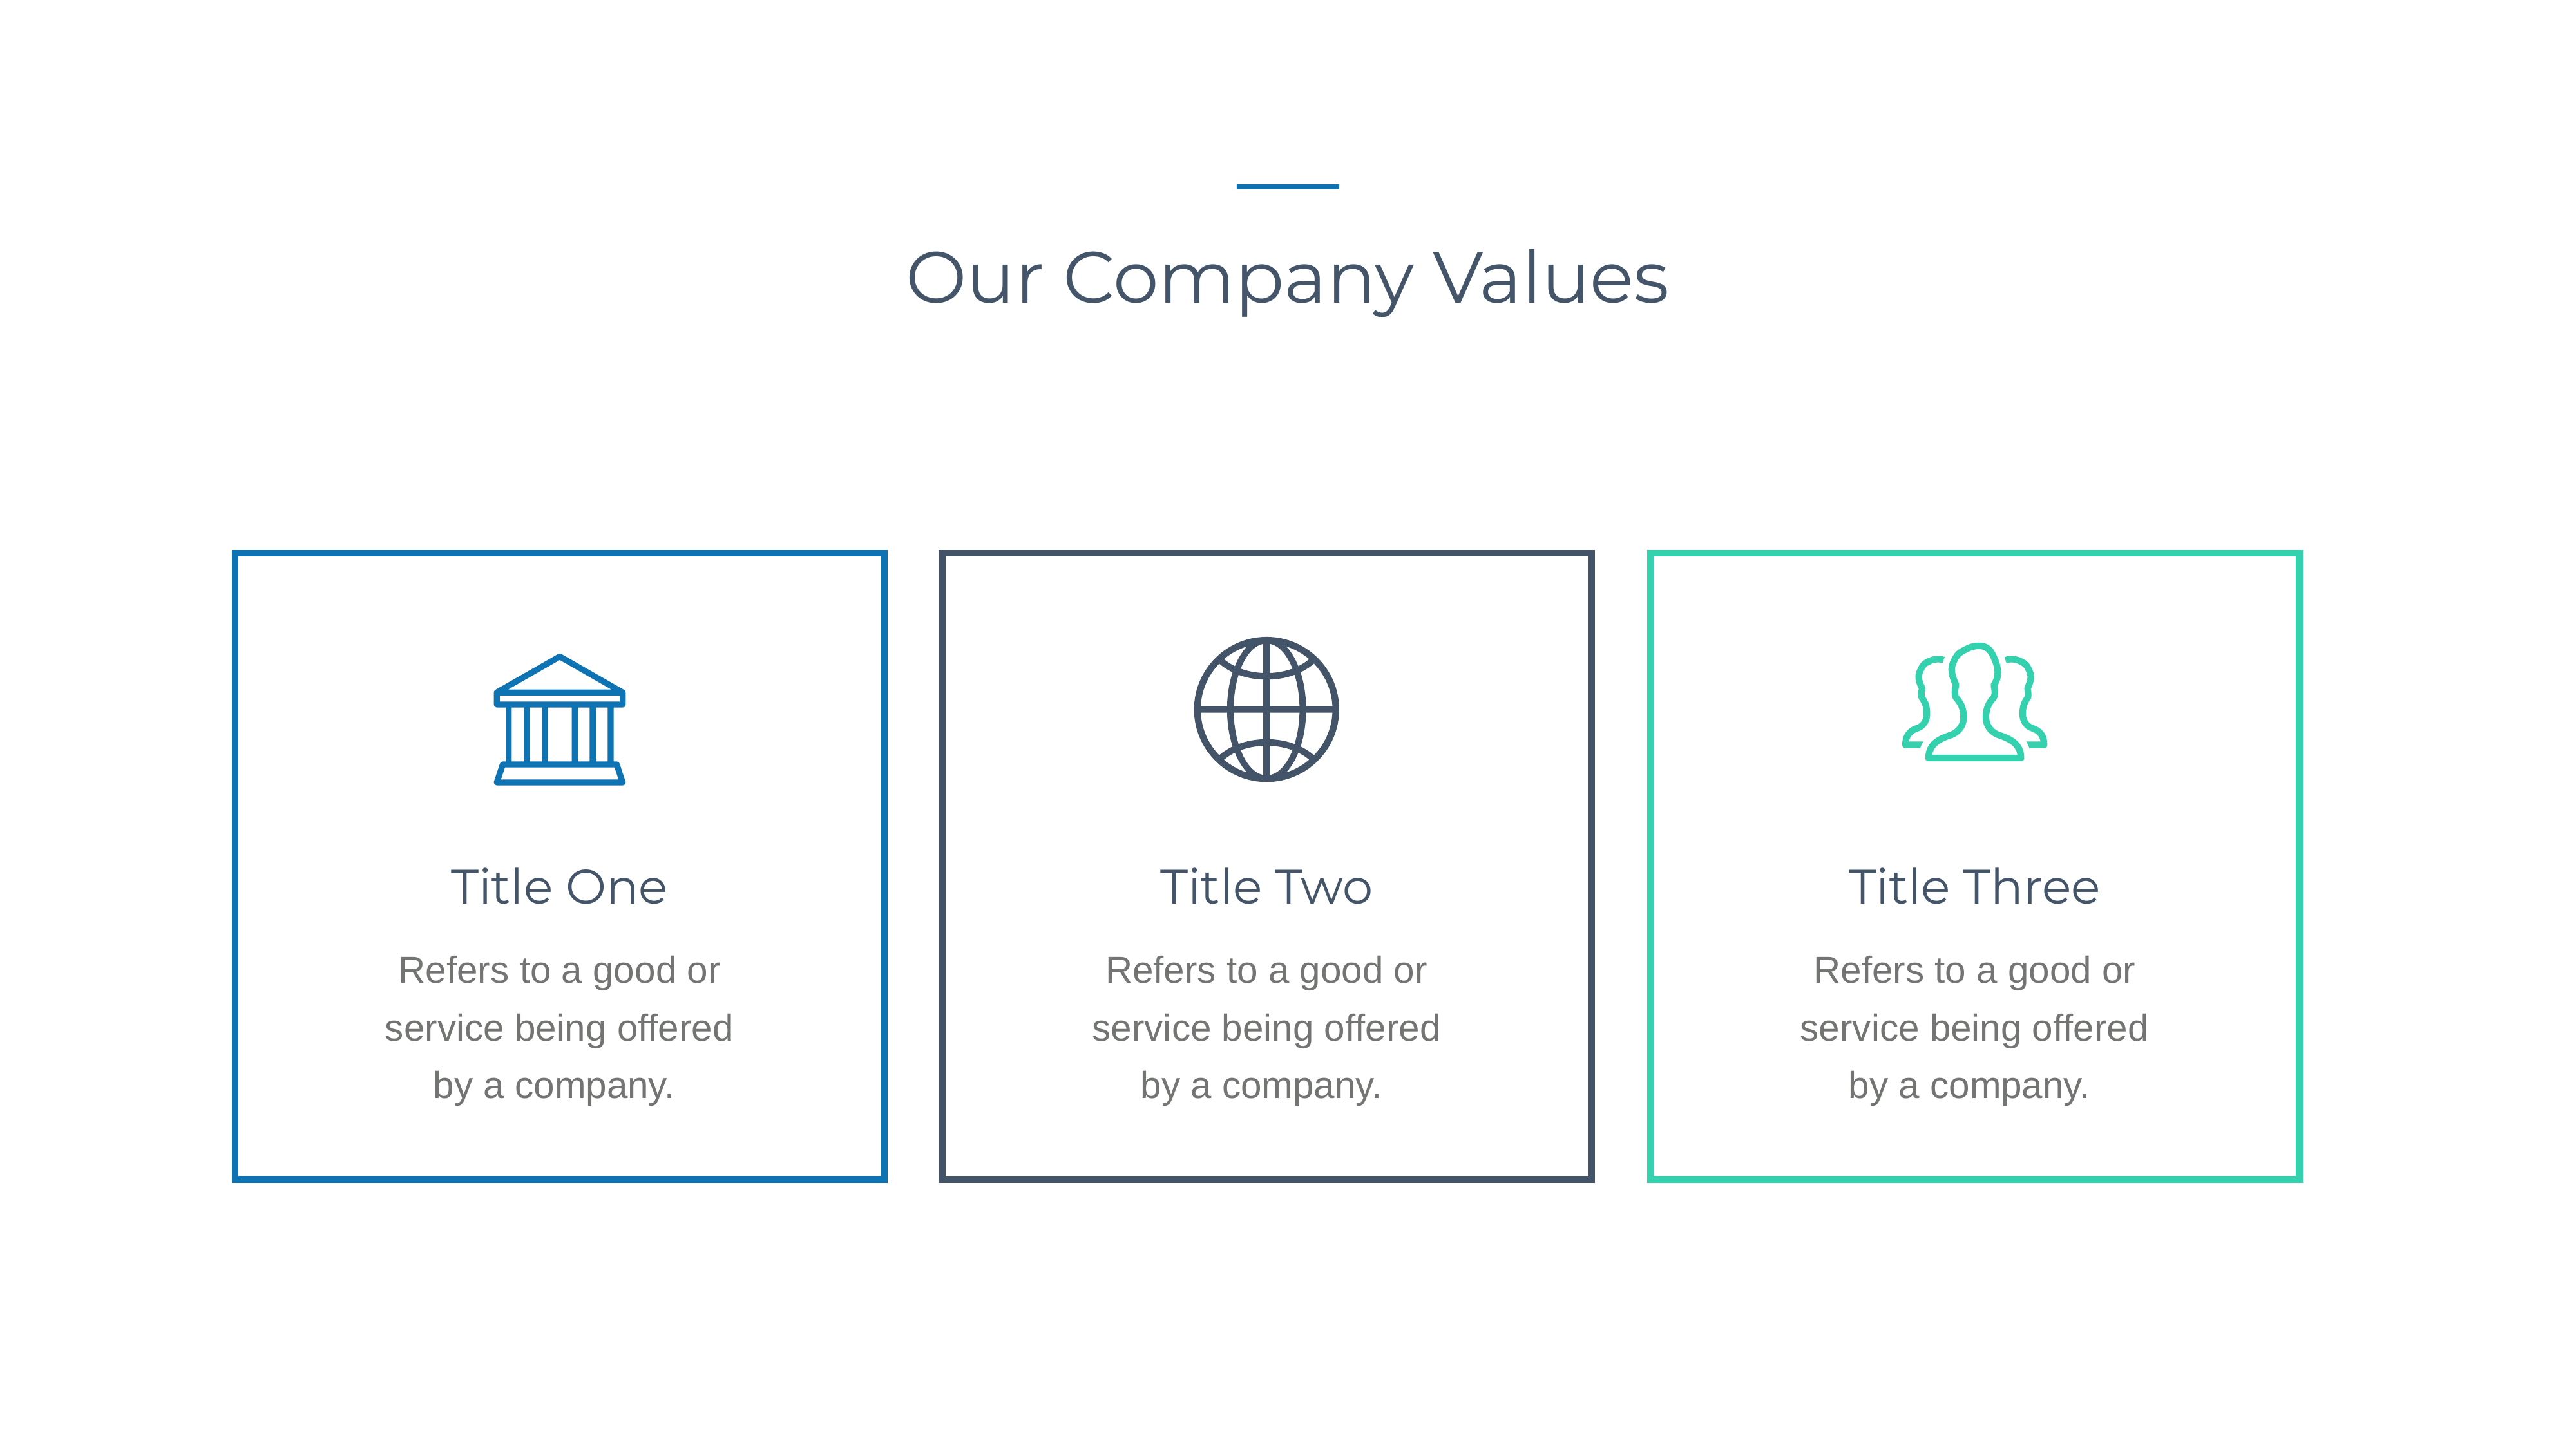

Our Company Values

Title One
Refers to a good or service being offered by a company.
Title Two
Refers to a good or service being offered by a company.
Title Three
Refers to a good or service being offered by a company.